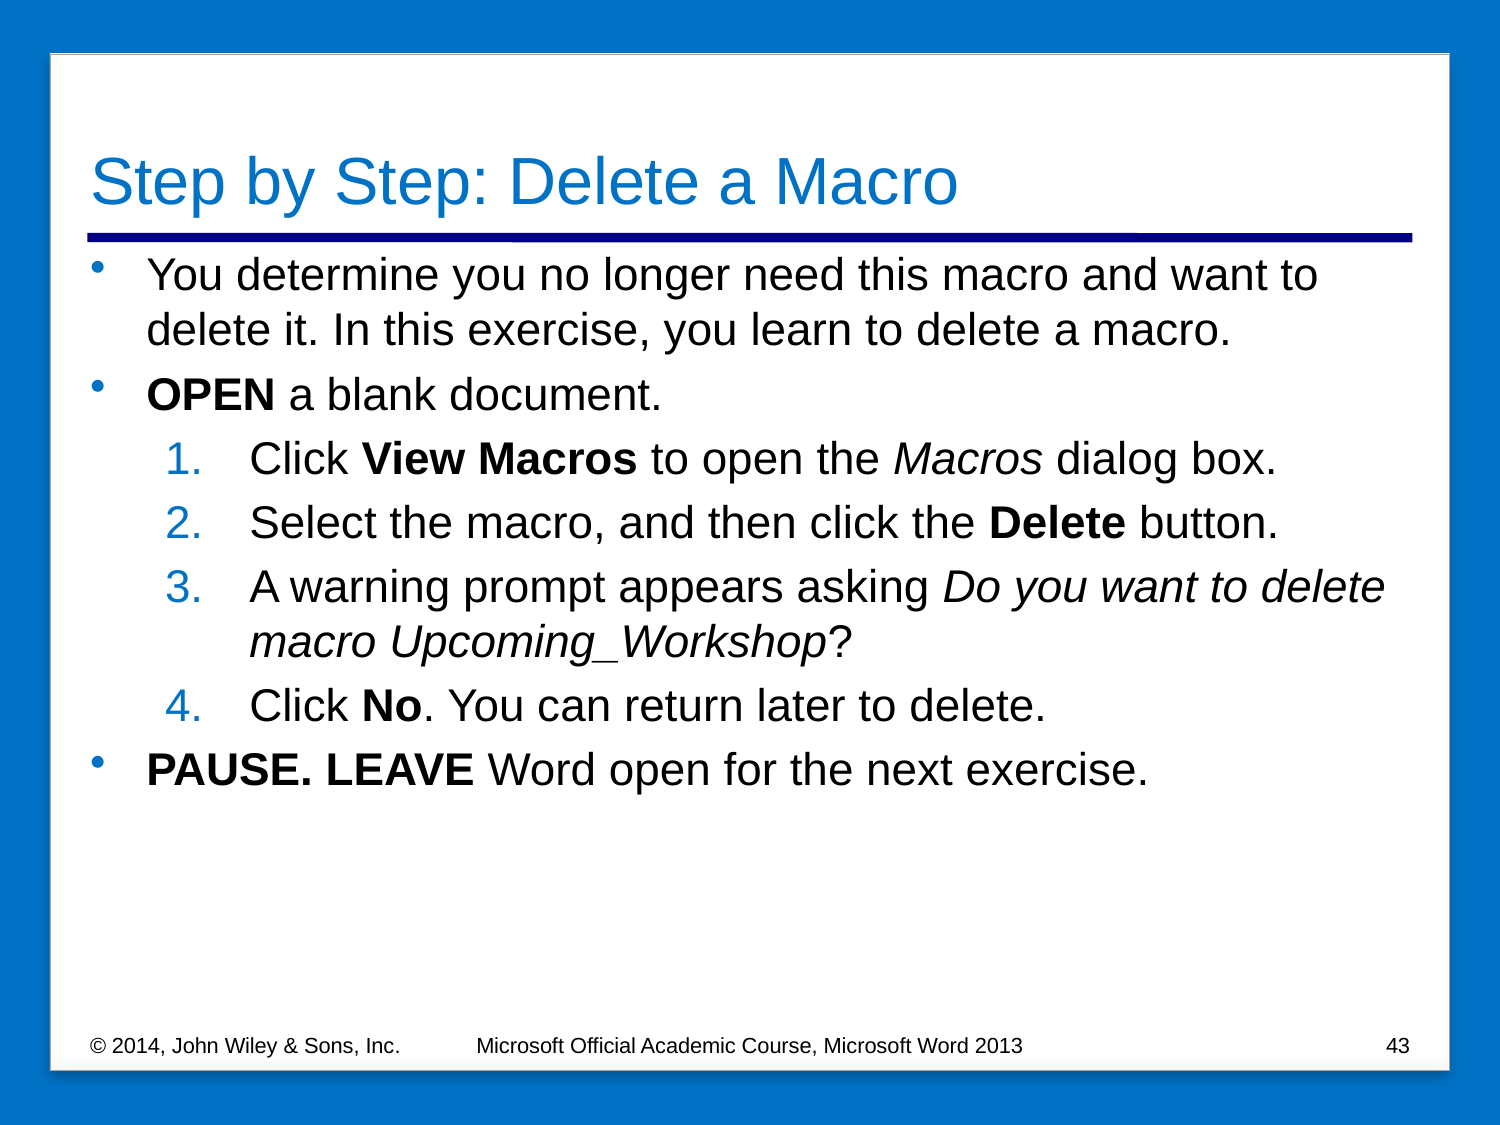

# Step by Step: Delete a Macro
You determine you no longer need this macro and want to delete it. In this exercise, you learn to delete a macro.
OPEN a blank document.
Click View Macros to open the Macros dialog box.
Select the macro, and then click the Delete button.
A warning prompt appears asking Do you want to delete macro Upcoming_Workshop?
Click No. You can return later to delete.
PAUSE. LEAVE Word open for the next exercise.
© 2014, John Wiley & Sons, Inc.
Microsoft Official Academic Course, Microsoft Word 2013
43